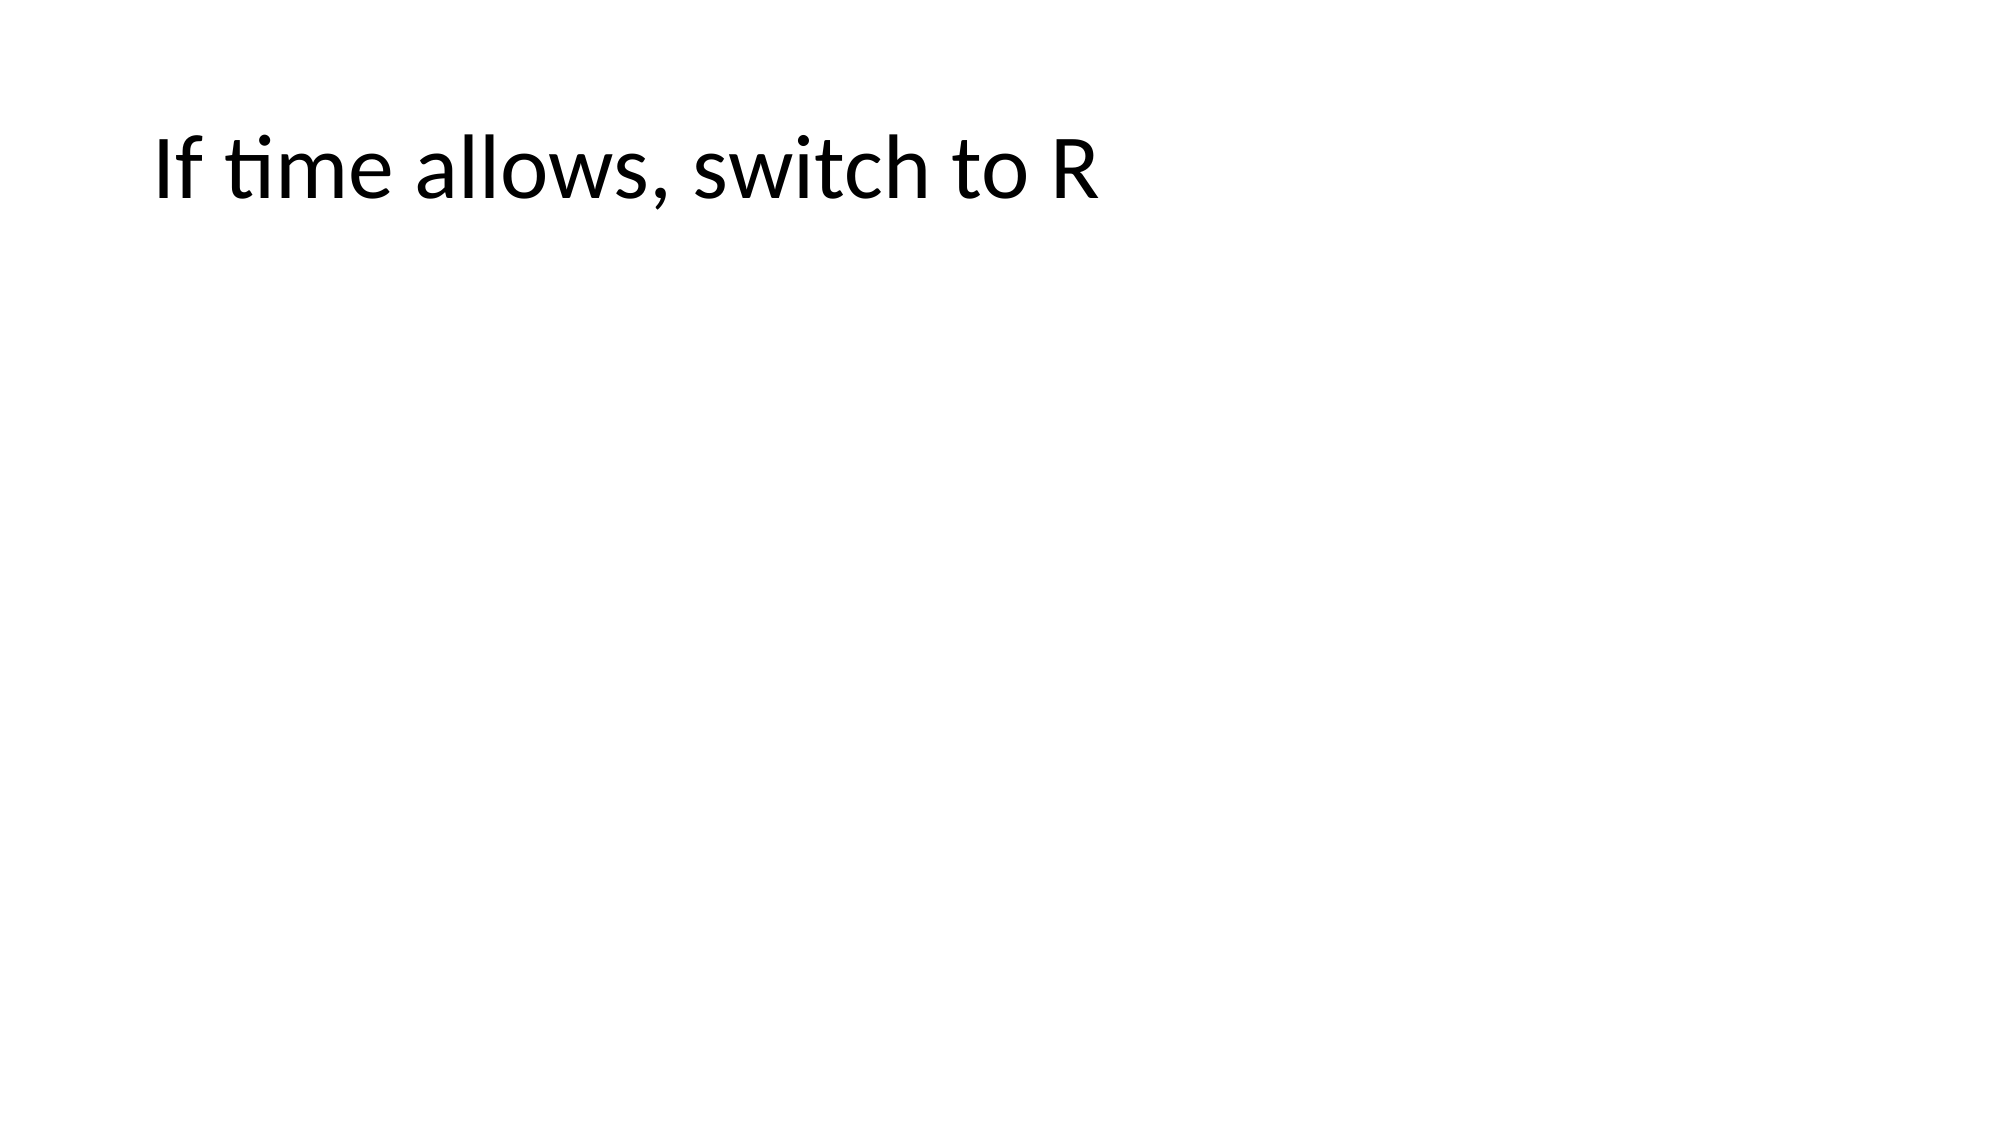

# If time allows, switch to R